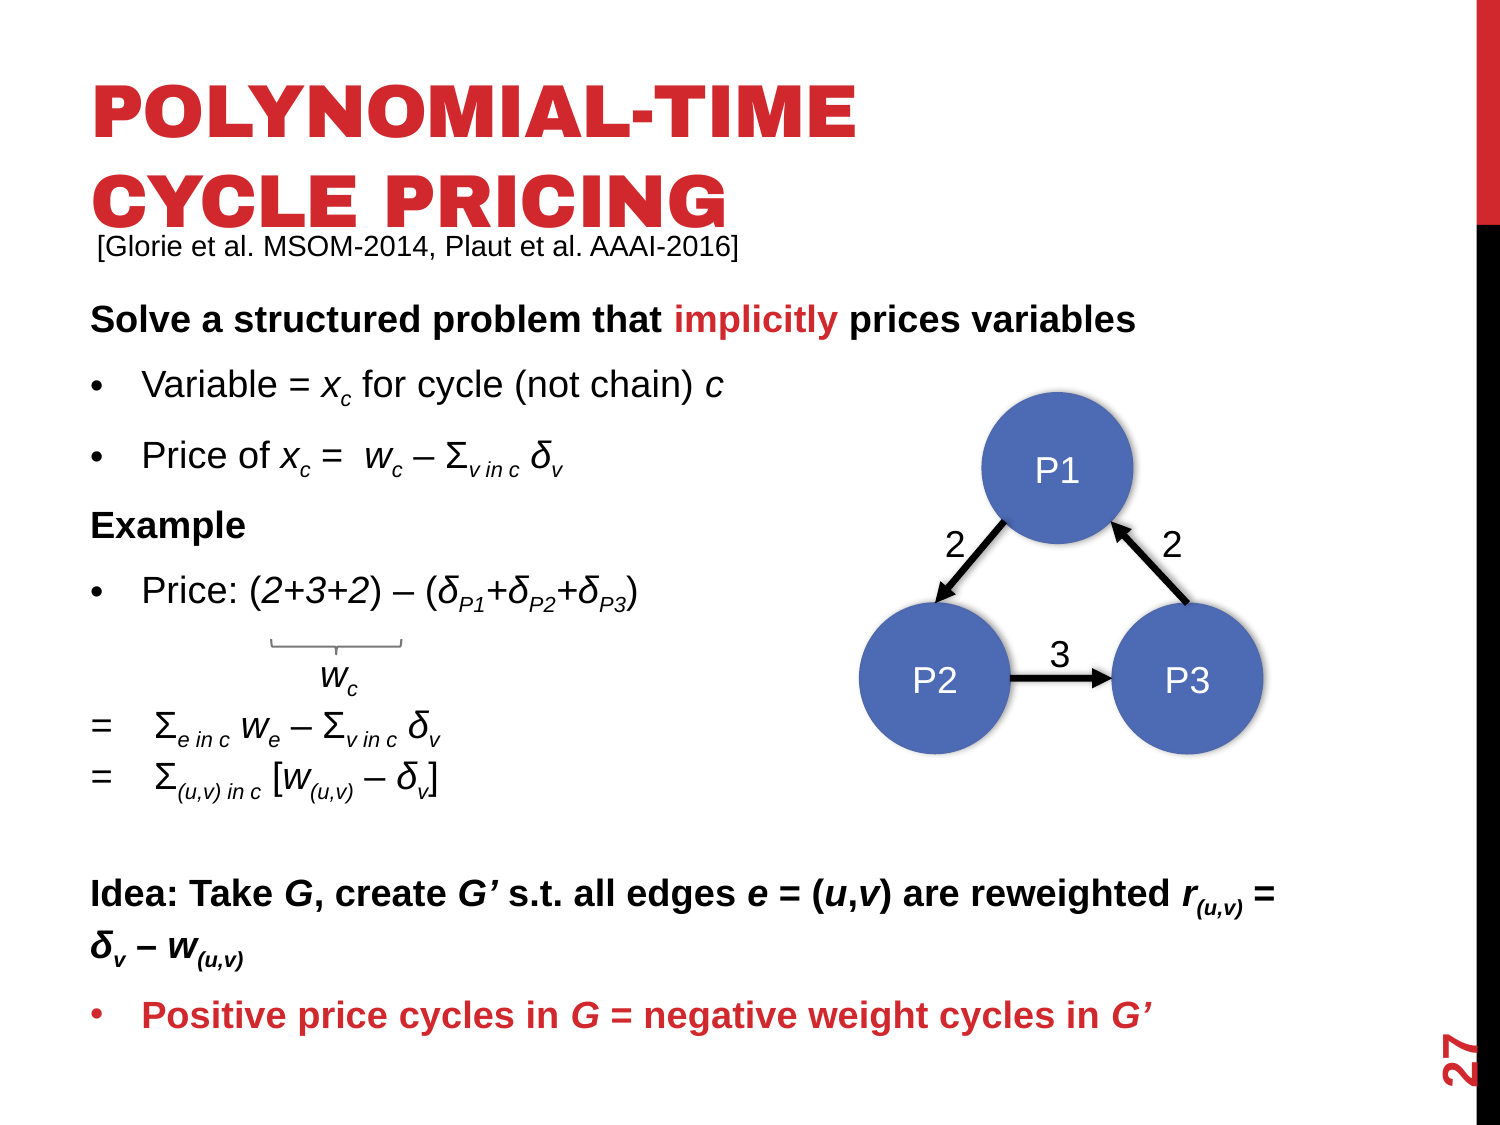

# Polynomial-TIME Cycle Pricing
[Glorie et al. MSOM-2014, Plaut et al. AAAI-2016]
Solve a structured problem that implicitly prices variables
Variable = xc for cycle (not chain) c
Price of xc =  wc – Σv in c δv
Example
Price: (2+3+2) – (δP1+δP2+δP3)

=    Σe in c we – Σv in c δv
=    Σ(u,v) in c [w(u,v) – δv]
Idea: Take G, create G’ s.t. all edges e = (u,v) are reweighted r(u,v) = δv – w(u,v)
Positive price cycles in G = negative weight cycles in G’

P1
2
2
P2
P3
3

wc
27